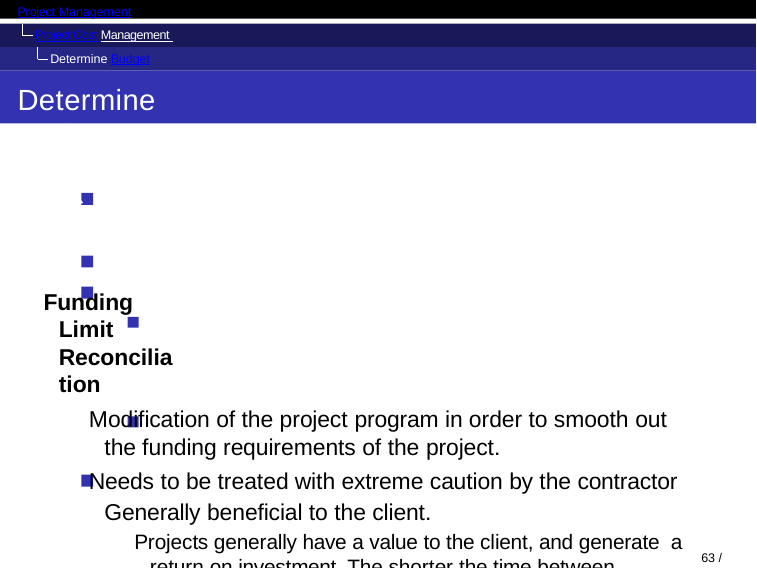

Project Management
Project Cost Management  Determine Budget

Determine Budget	Tools and Techniques
Funding Limit Reconciliation
Modification of the project program in order to smooth out  the funding requirements of the project.
Needs to be treated with extreme caution by the contractor  Generally beneficial to the client.
Projects generally have a value to the client, and generate  a return on investment. The shorter the time between  paying the contractor and realising a return from the  investment, the better it is for the client
Also, loan interest is incurred from drawdown. If drawdown  can be postponed, less loan interest is incurred.
Both parties need to be aware of Contract Price  Adjustment (CPA) Clause and effects

63 / 128